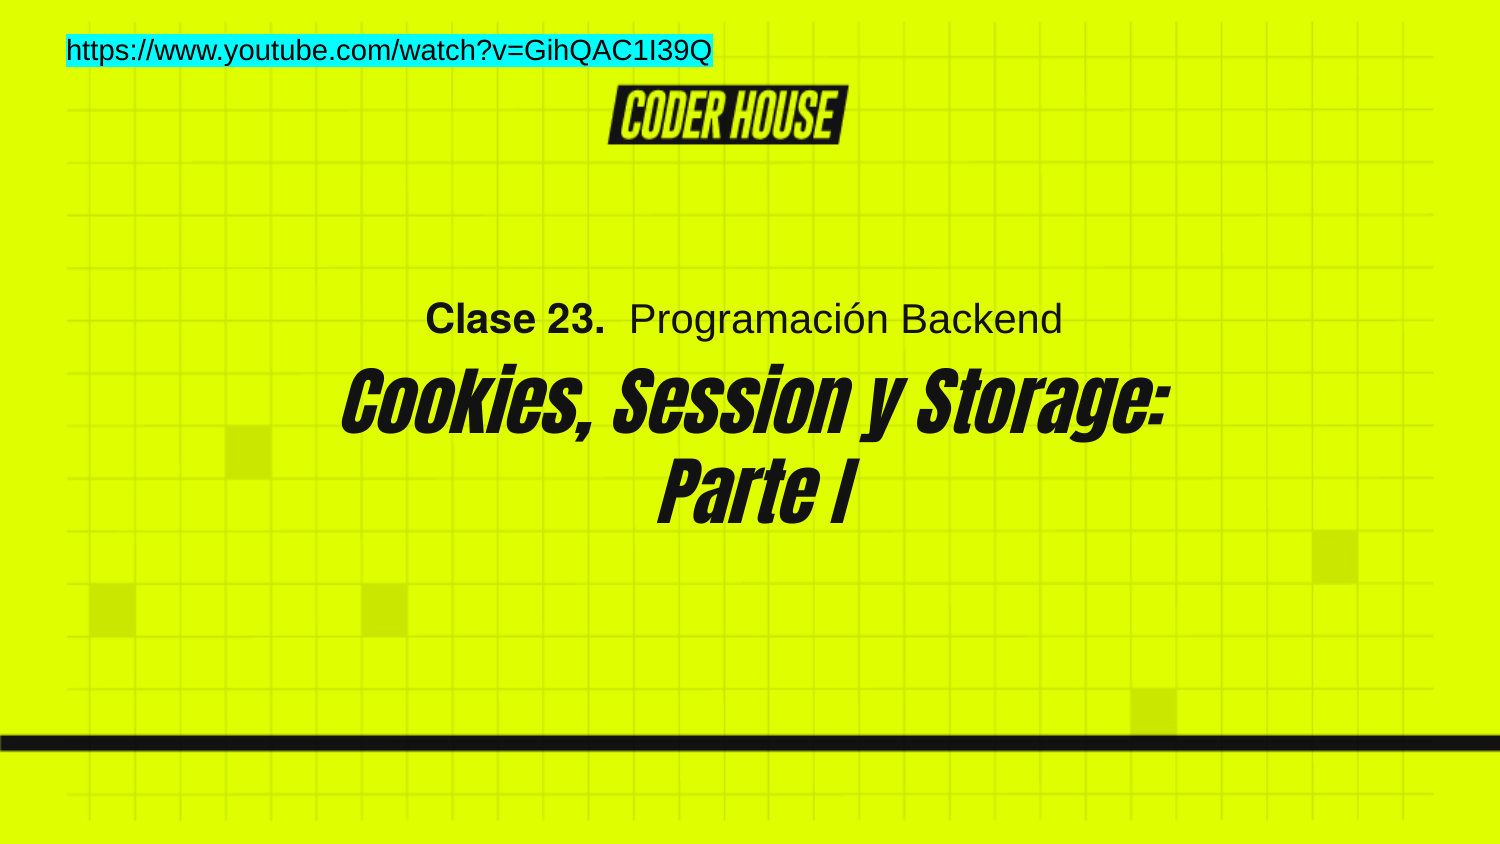

https://www.youtube.com/watch?v=GihQAC1I39Q
     Clase 23.  Programación Backend
Cookies, Session y Storage:
Parte I